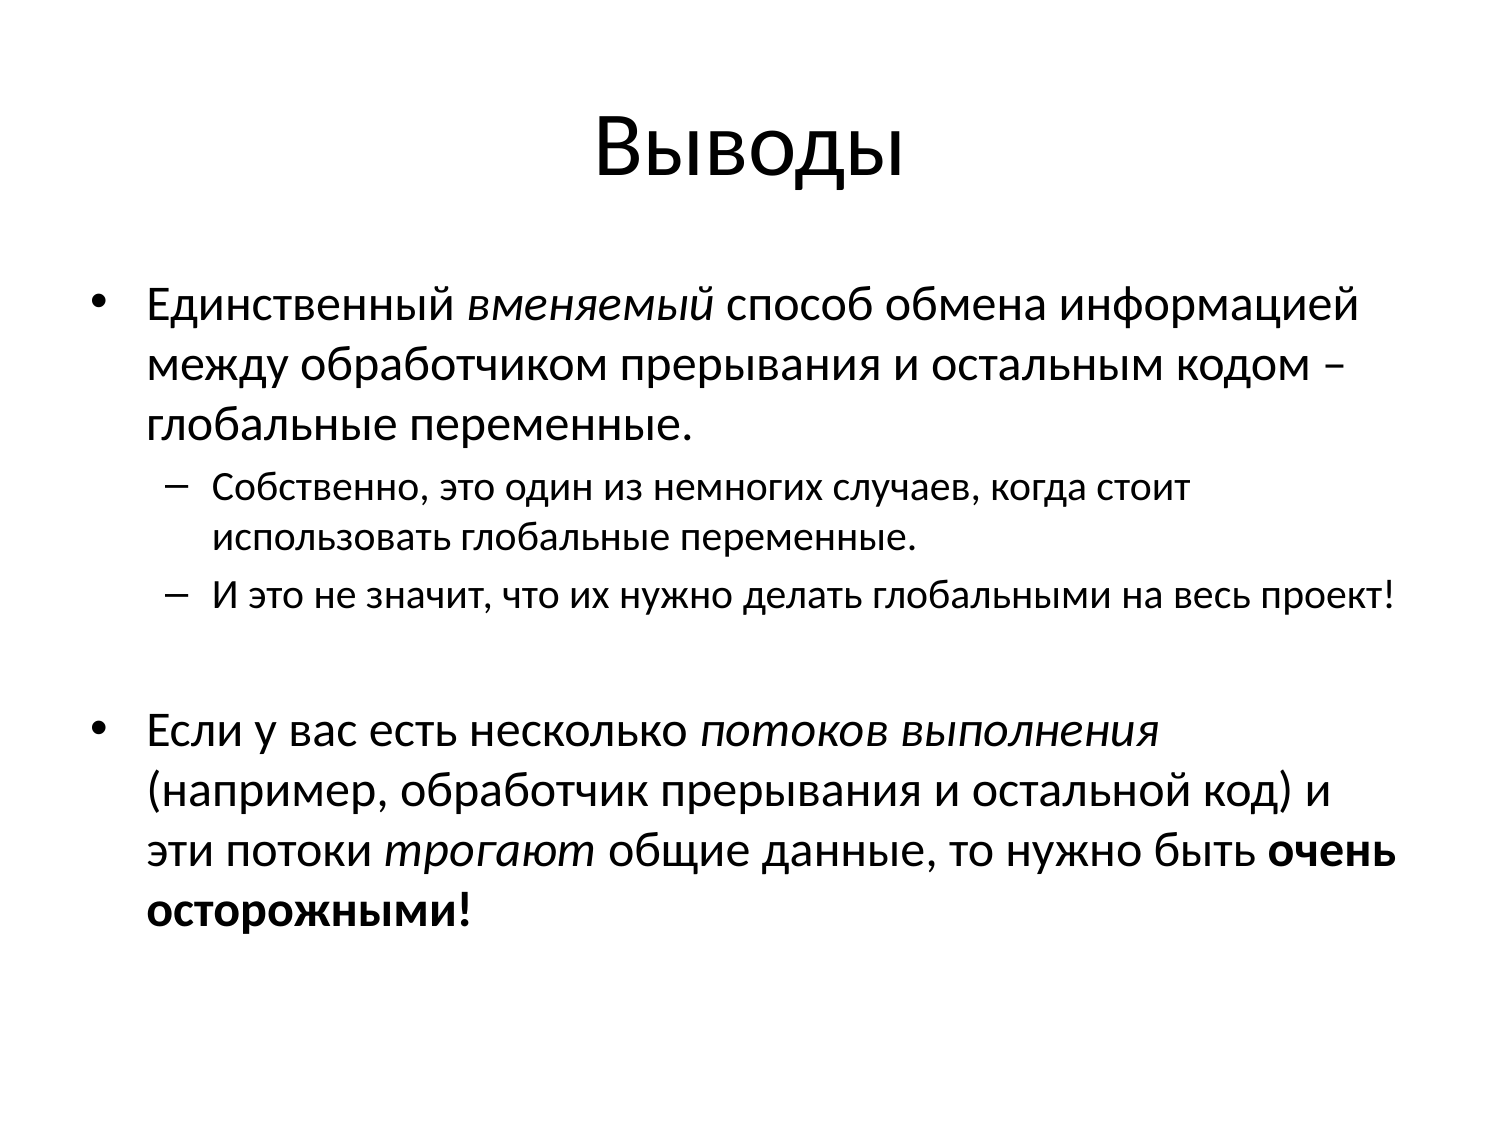

# Выводы
Единственный вменяемый способ обмена информацией между обработчиком прерывания и остальным кодом – глобальные переменные.
Собственно, это один из немногих случаев, когда стоит использовать глобальные переменные.
И это не значит, что их нужно делать глобальными на весь проект!

Если у вас есть несколько потоков выполнения (например, обработчик прерывания и остальной код) и эти потоки трогают общие данные, то нужно быть очень осторожными!